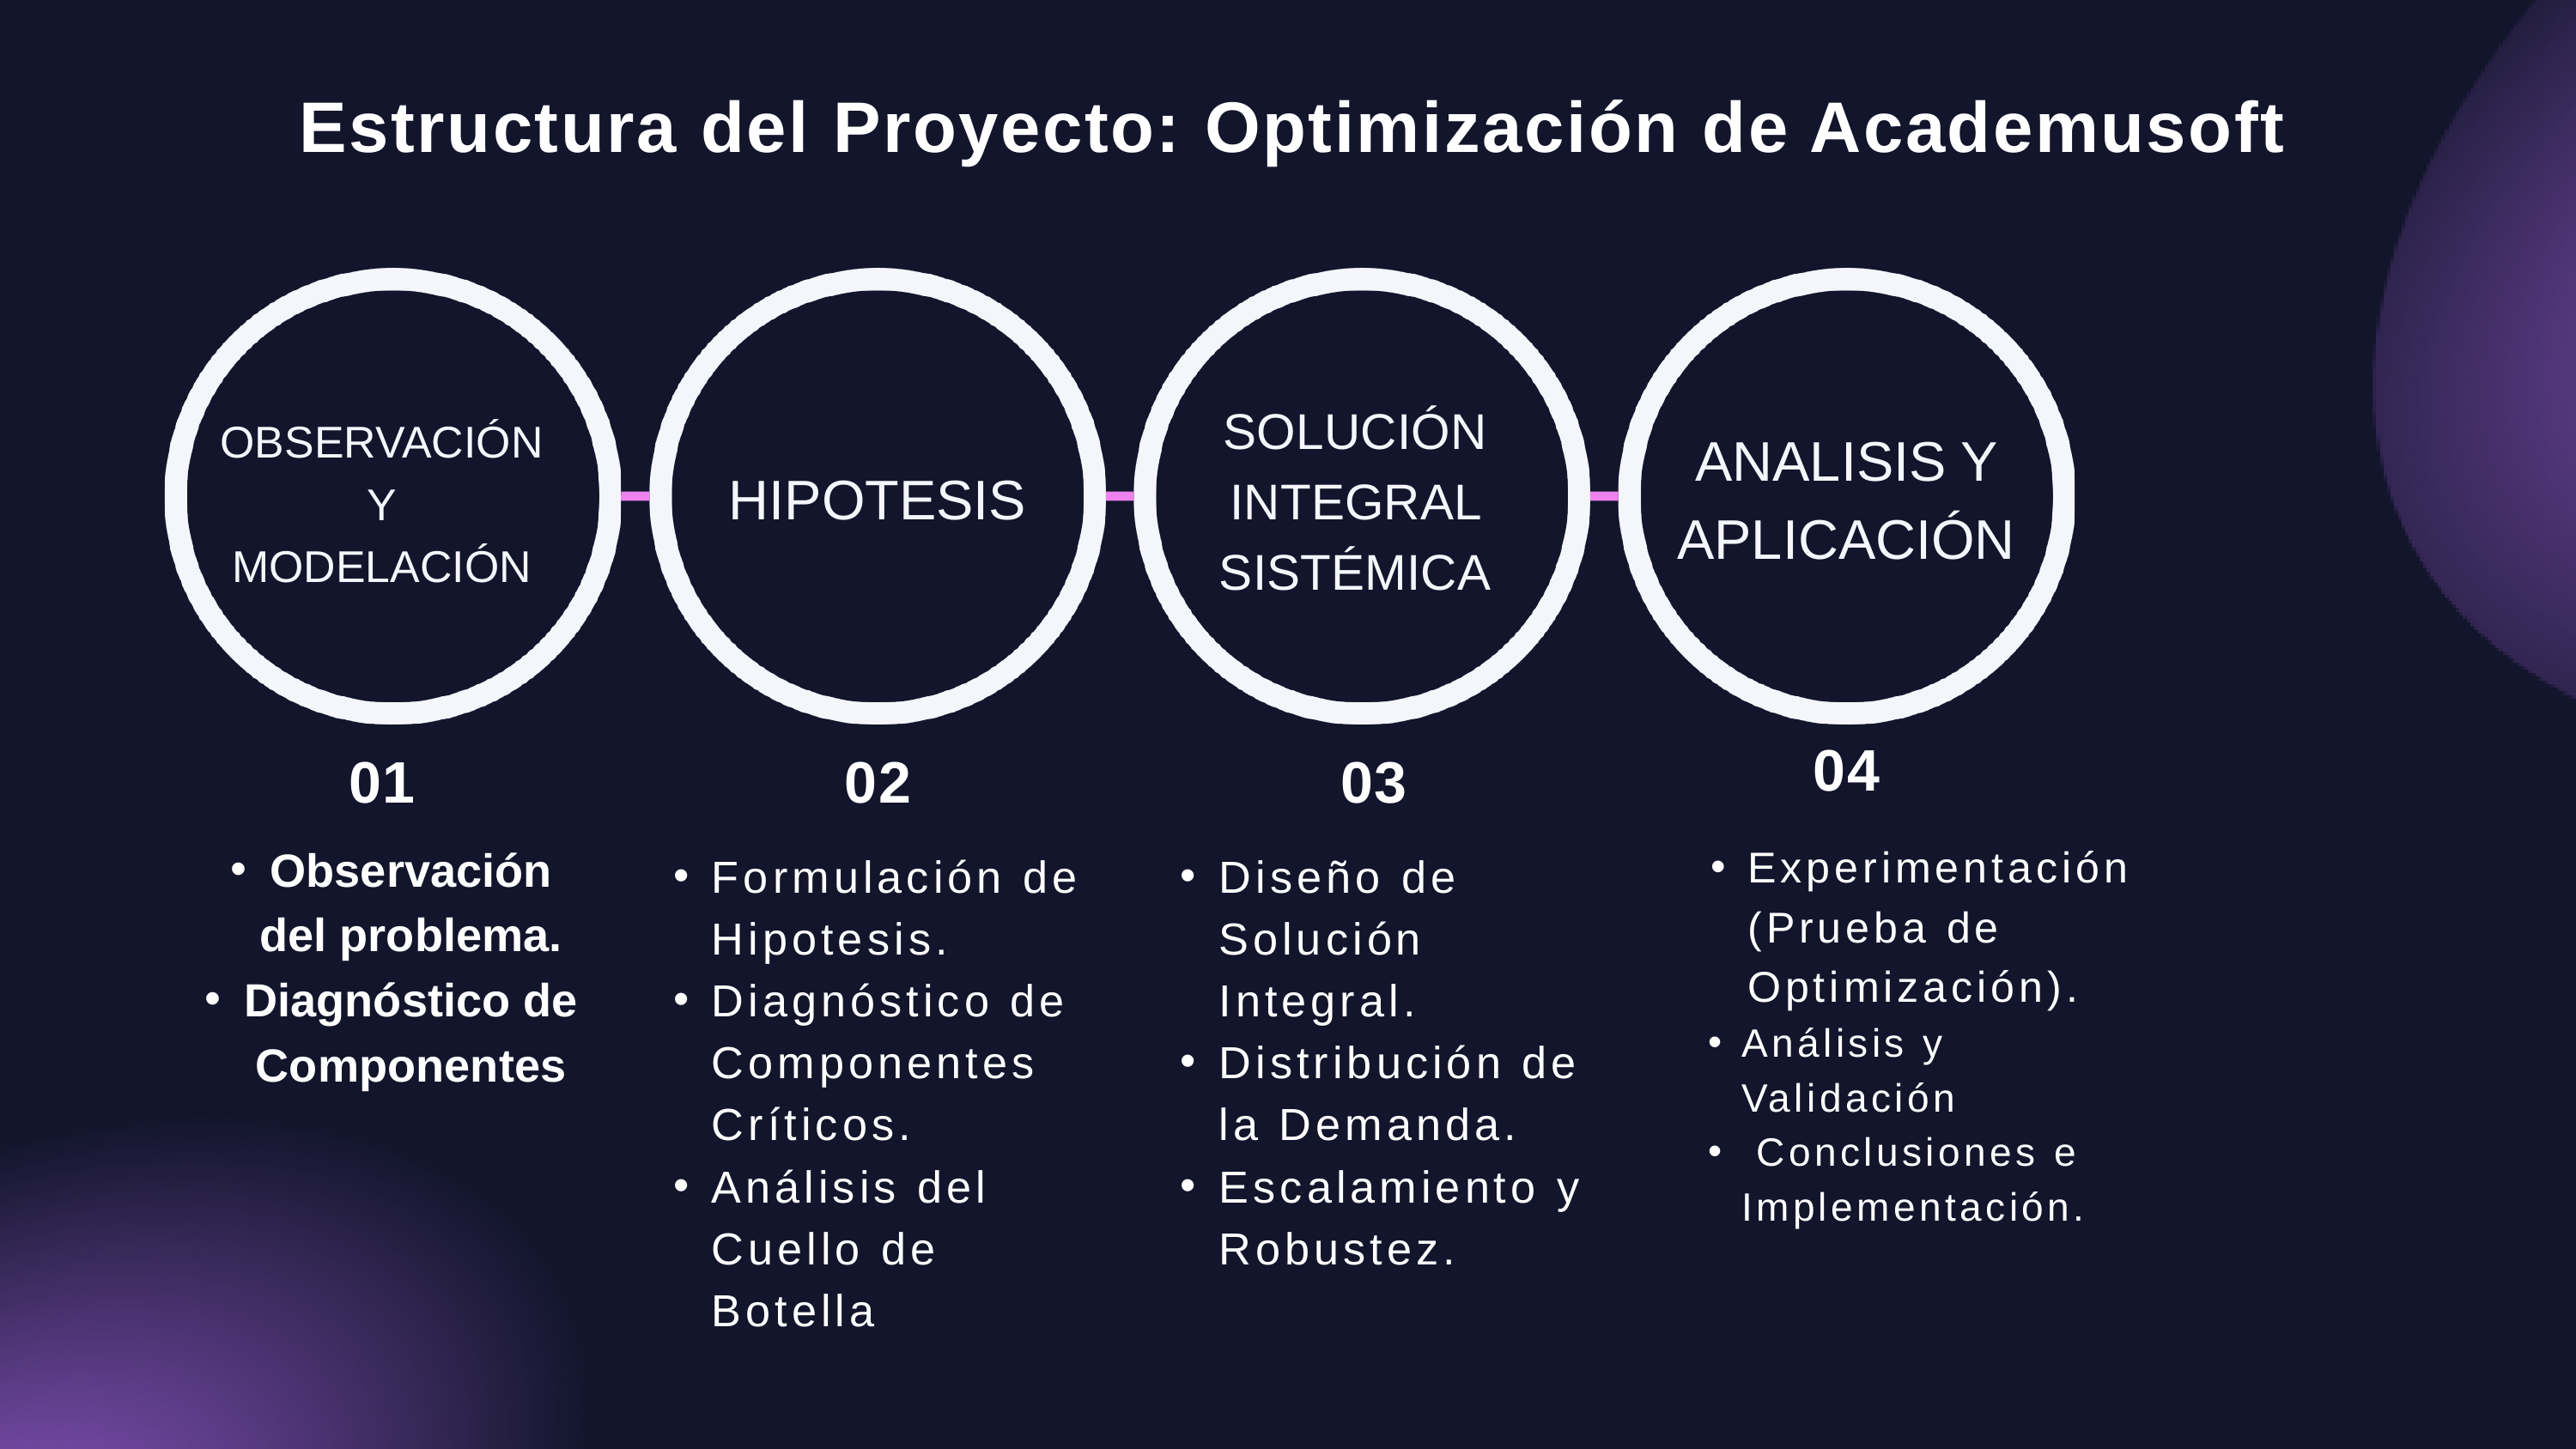

Estructura del Proyecto: Optimización de Academusoft

SOLUCIÓN INTEGRAL SISTÉMICA
OBSERVACIÓN Y MODELACIÓN
ANALISIS Y APLICACIÓN
HIPOTESIS

04
01
02
03
Observación del problema.
Diagnóstico de Componentes
Experimentación (Prueba de Optimización).
Análisis y Validación
 Conclusiones e Implementación.
Formulación de Hipotesis.
Diagnóstico de Componentes Críticos.
Análisis del Cuello de Botella
Diseño de Solución Integral.
Distribución de la Demanda.
Escalamiento y Robustez.